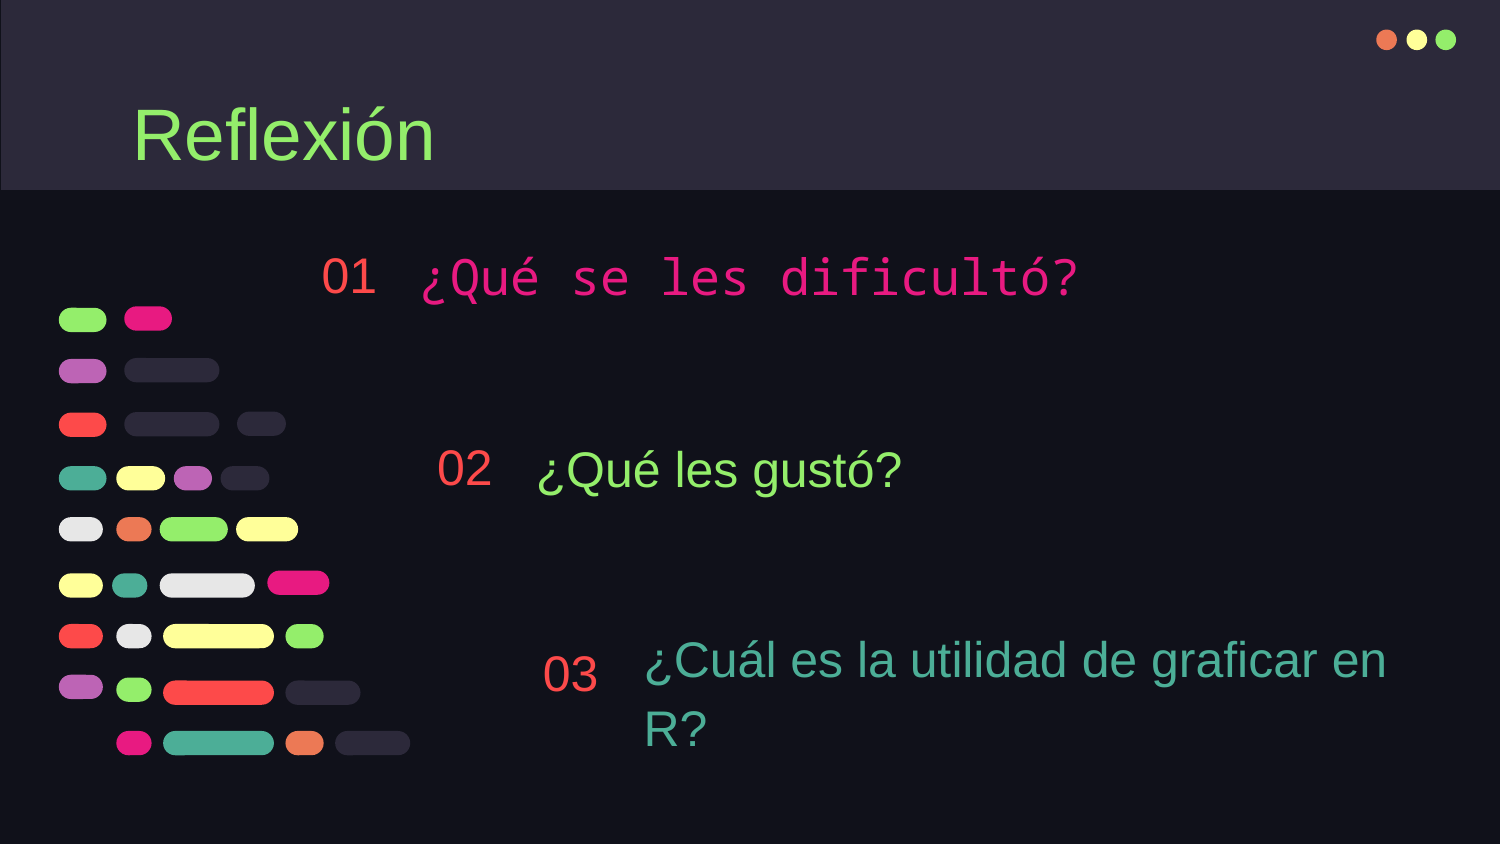

# Reflexión
01
¿Qué se les dificultó?

02
¿Qué les gustó?
03
¿Cuál es la utilidad de graficar en R?